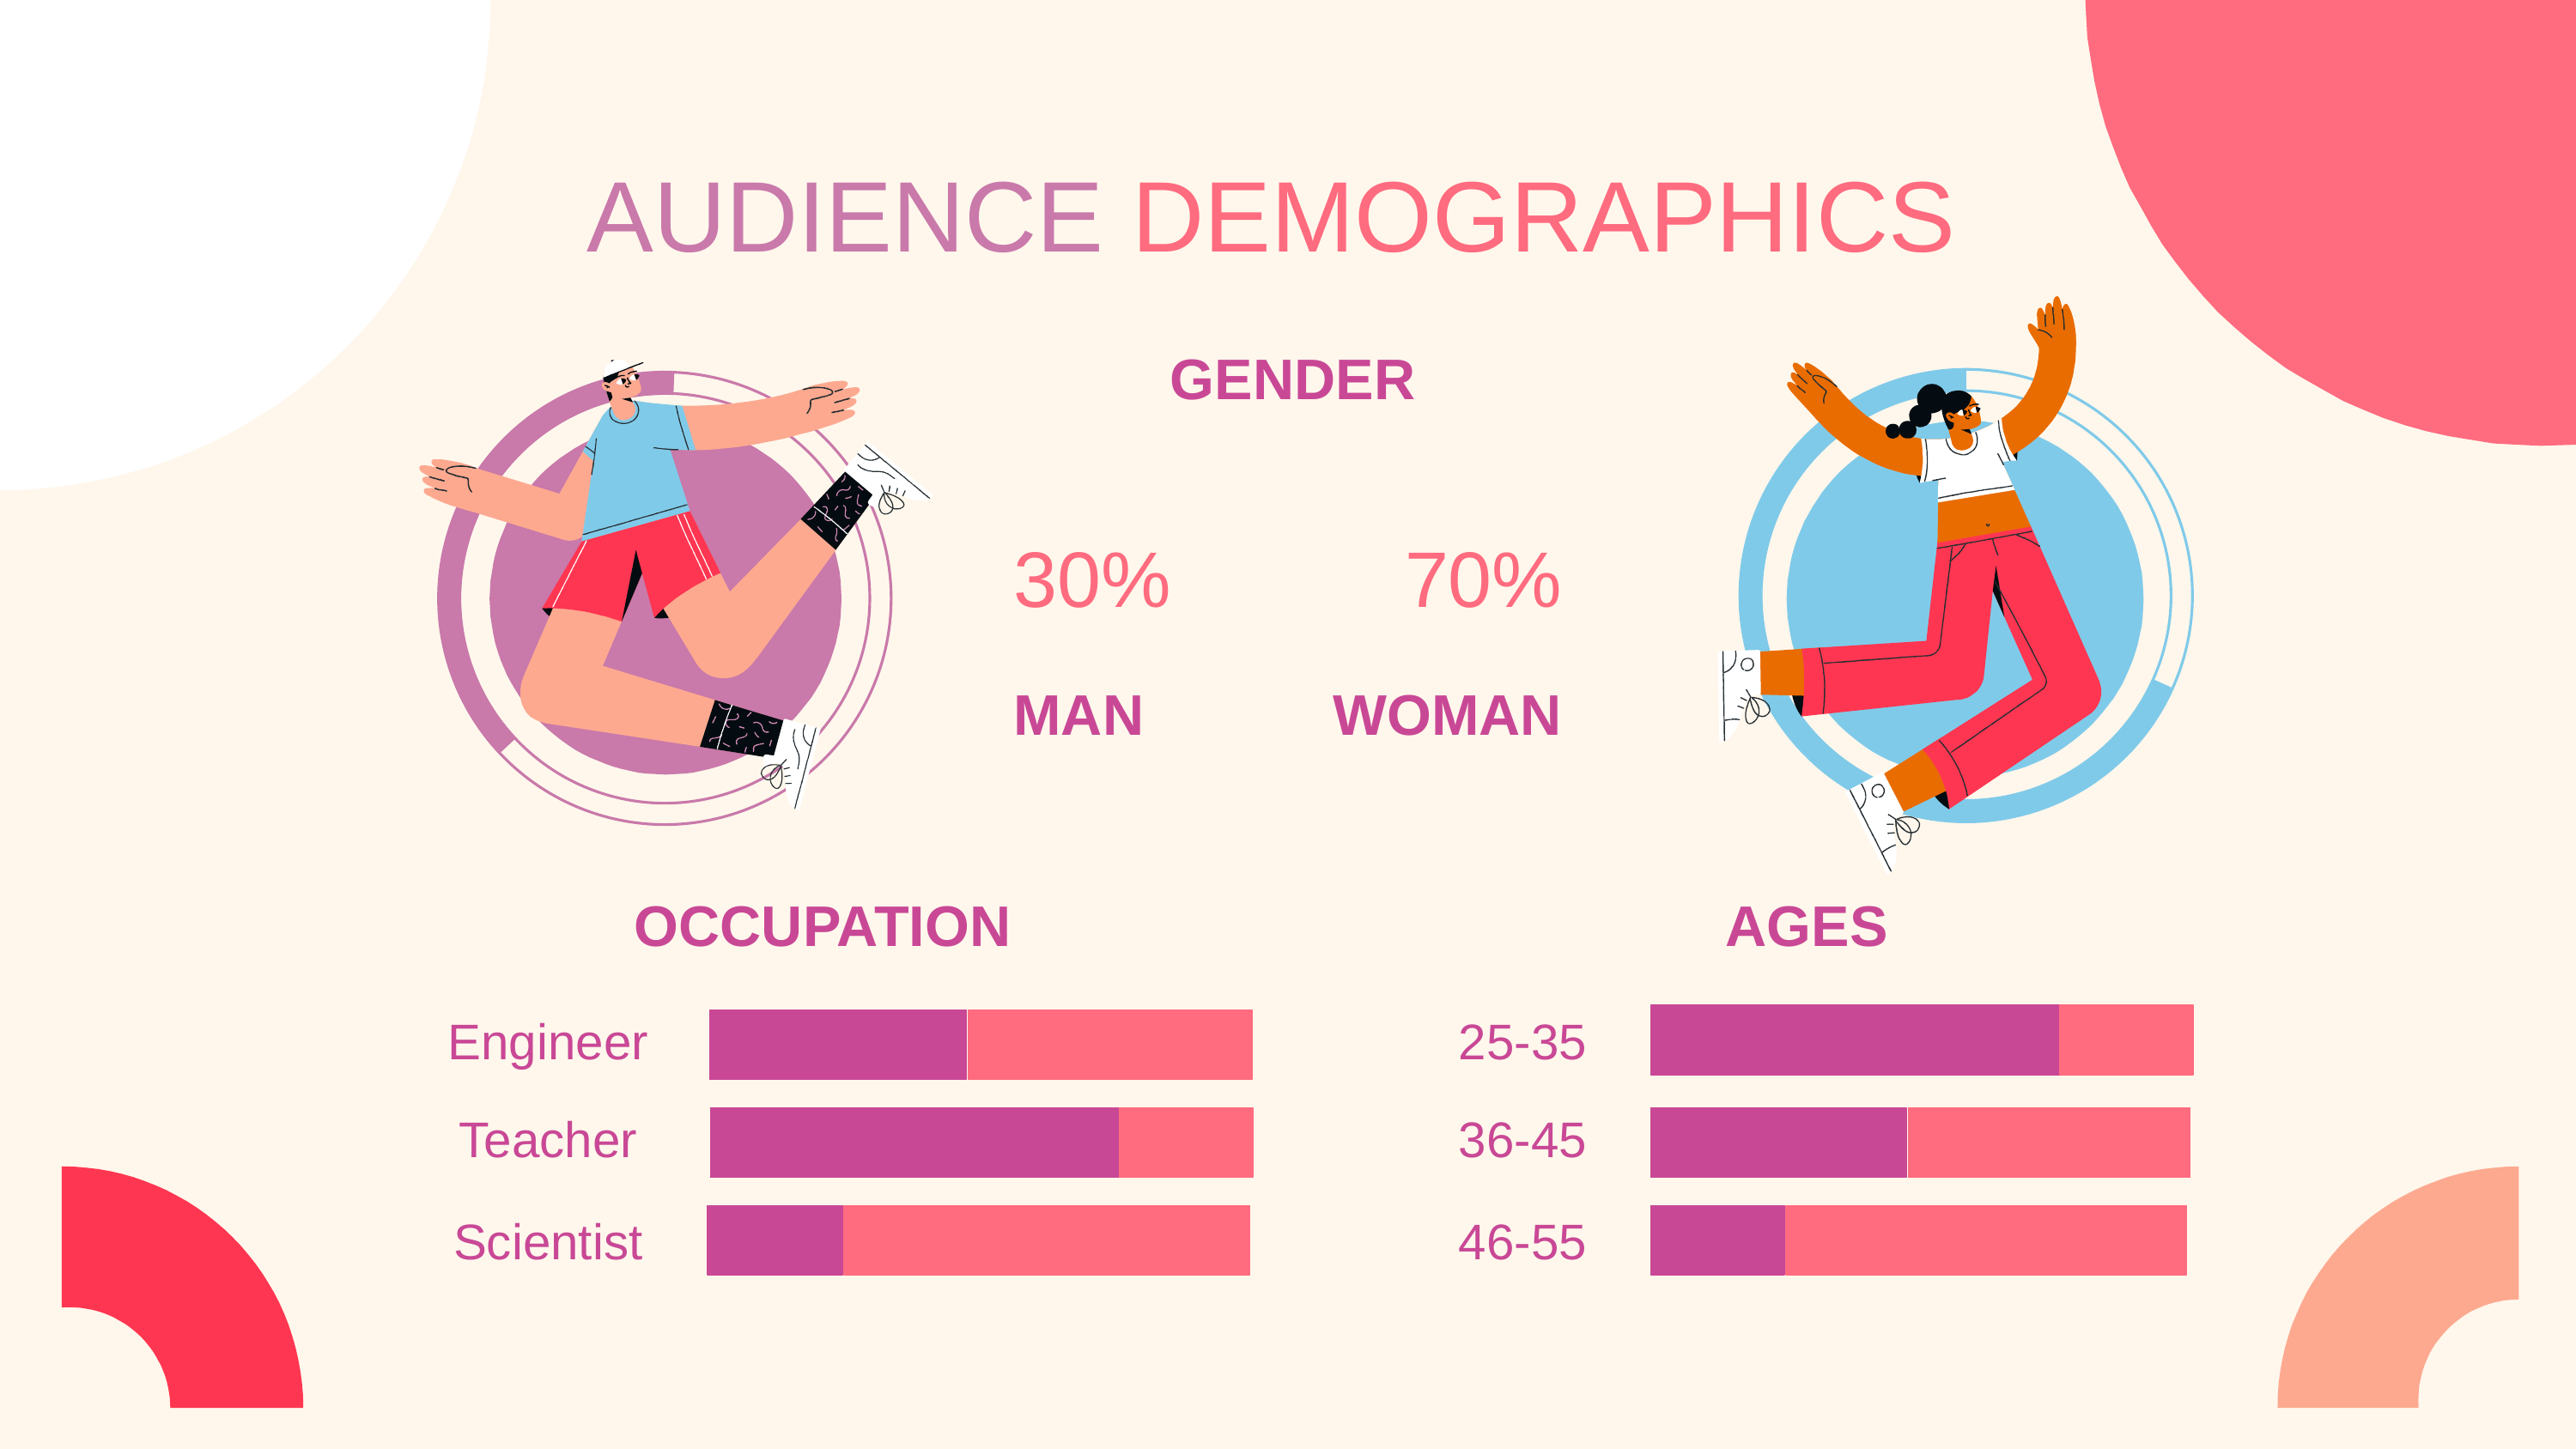

# AUDIENCE DEMOGRAPHICS

GENDER

30%
70%
MAN
WOMAN
OCCUPATION
AGES

25-35
Engineer

36-45
Teacher

46-55
Scientist